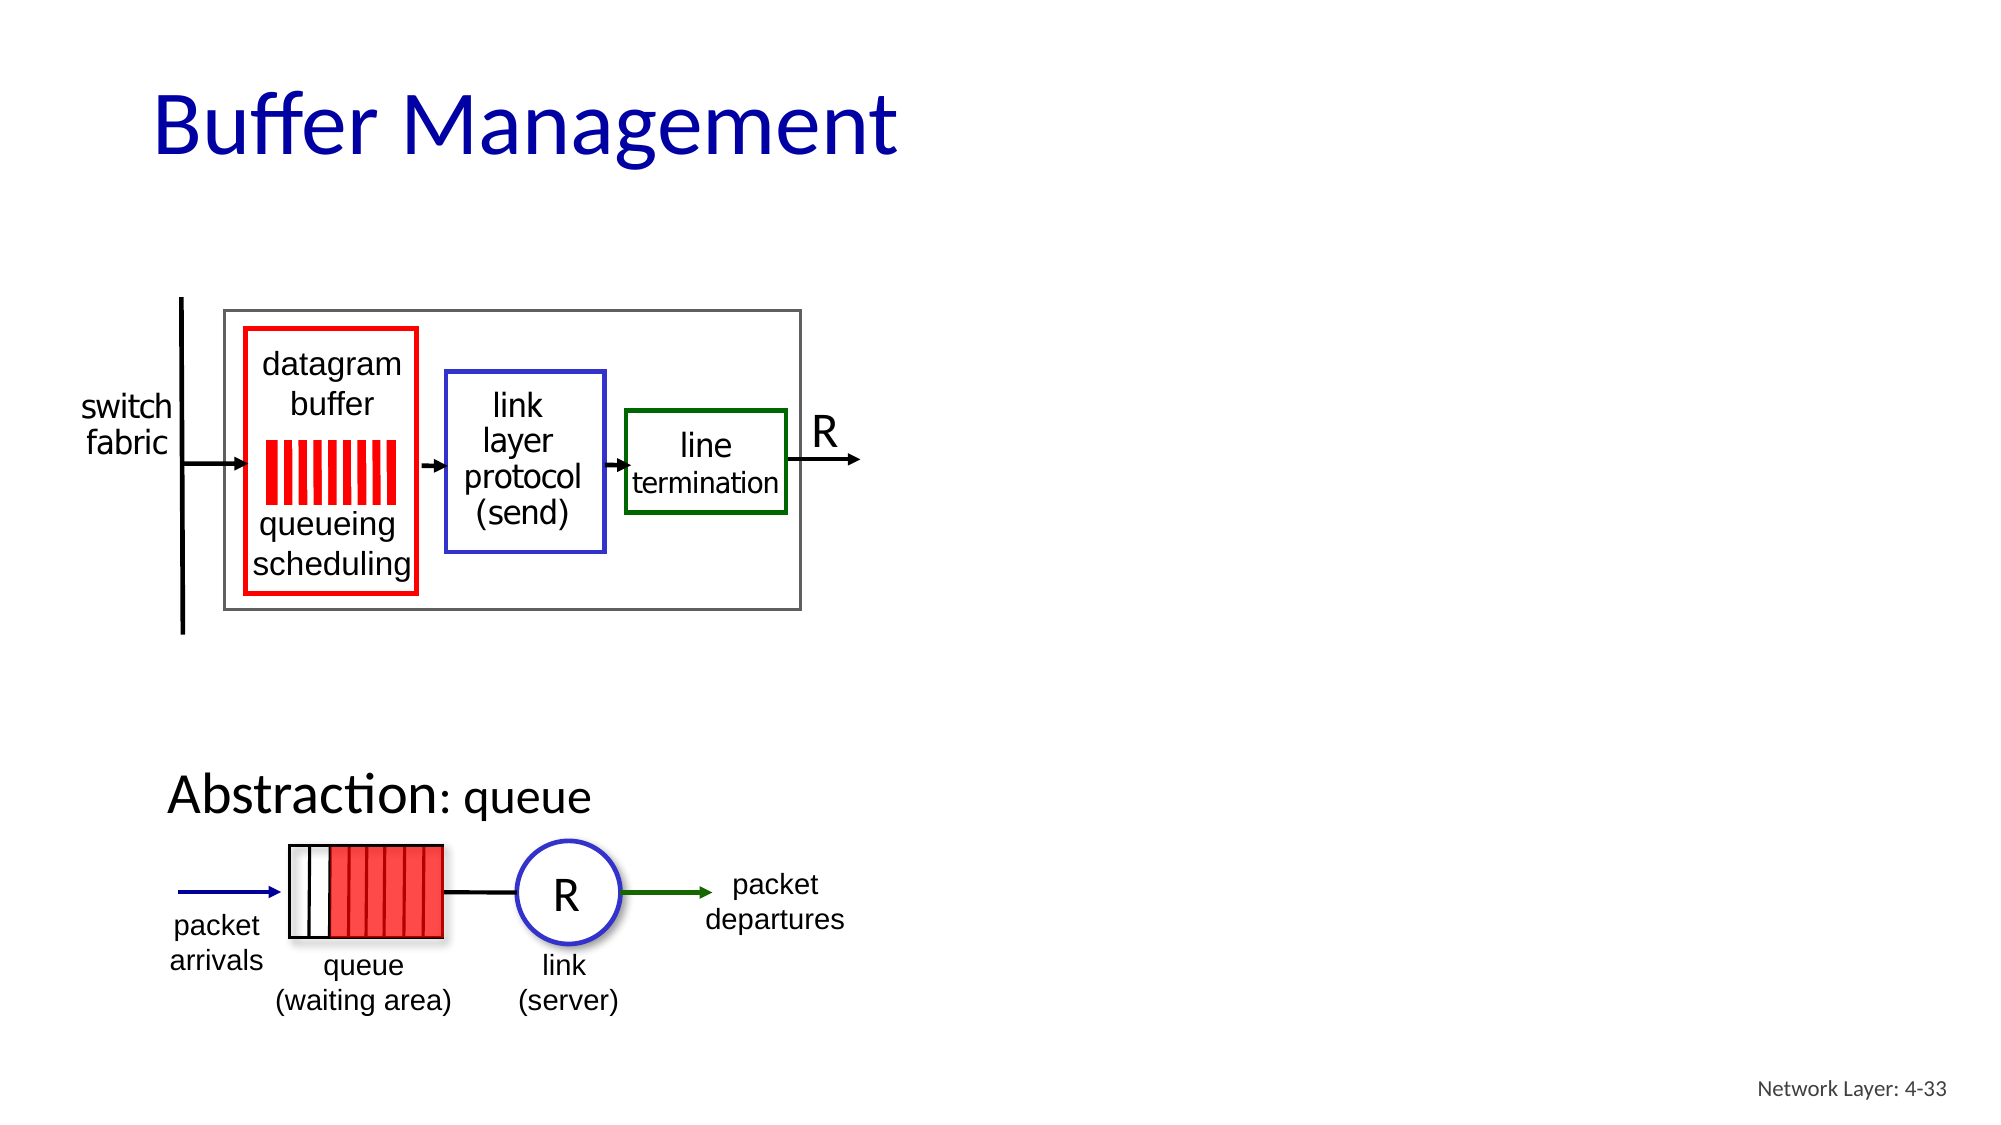

# Buffer Management

datagram
buffer

queueing
scheduling

switch
fabric

R
link
layer
protocol
(send)
line
termination

Abstraction: queue

packet
departures
packet
arrivals
queue
(waiting area)
link
 (server)
R
Network Layer: 4-33